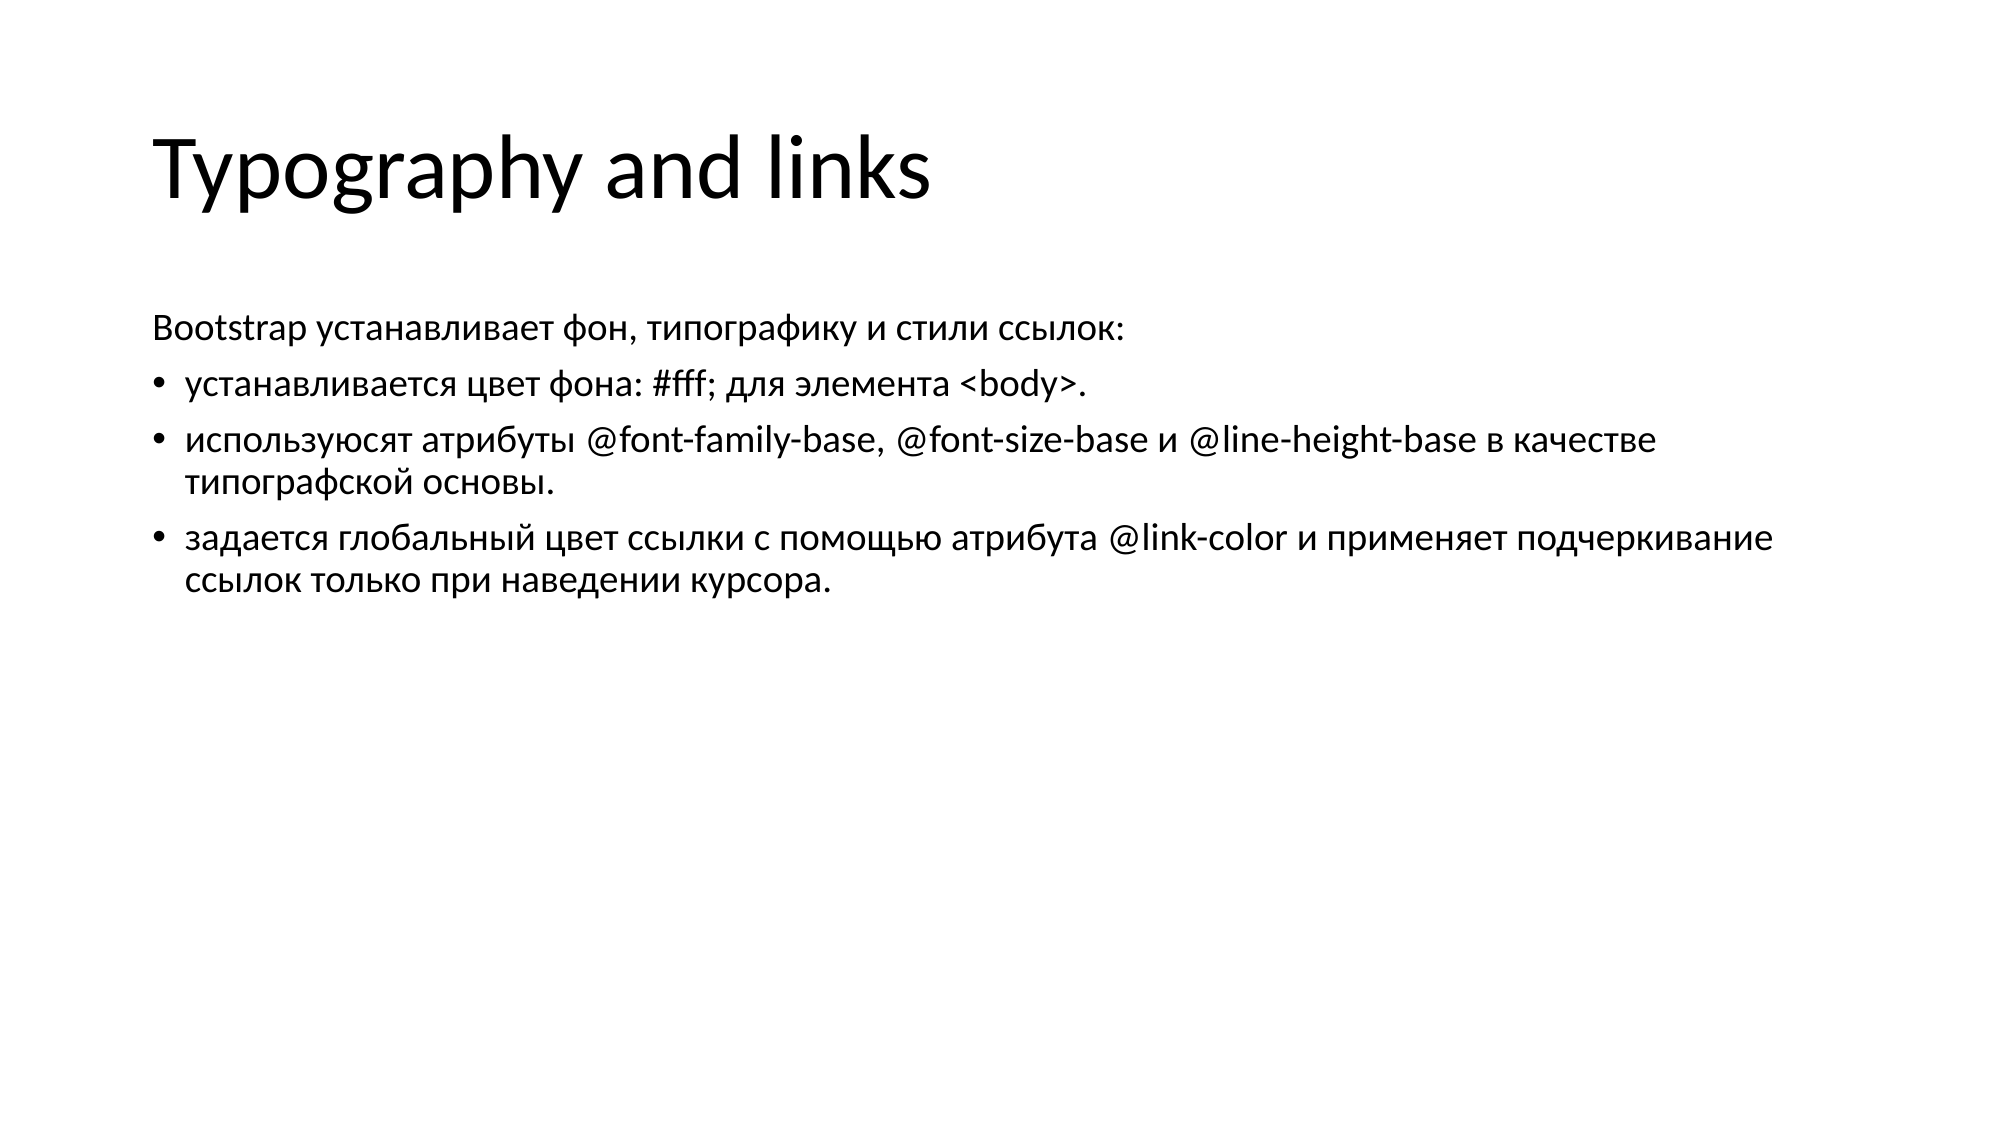

# Typography and links
Bootstrap устанавливает фон, типографику и стили ссылок:
устанавливается цвет фона: #fff; для элемента <body>.
используюсят атрибуты @font-family-base, @font-size-base и @line-height-base в качестве типографской основы.
задается глобальный цвет ссылки с помощью атрибута @link-color и применяет подчеркивание ссылок только при наведении курсора.